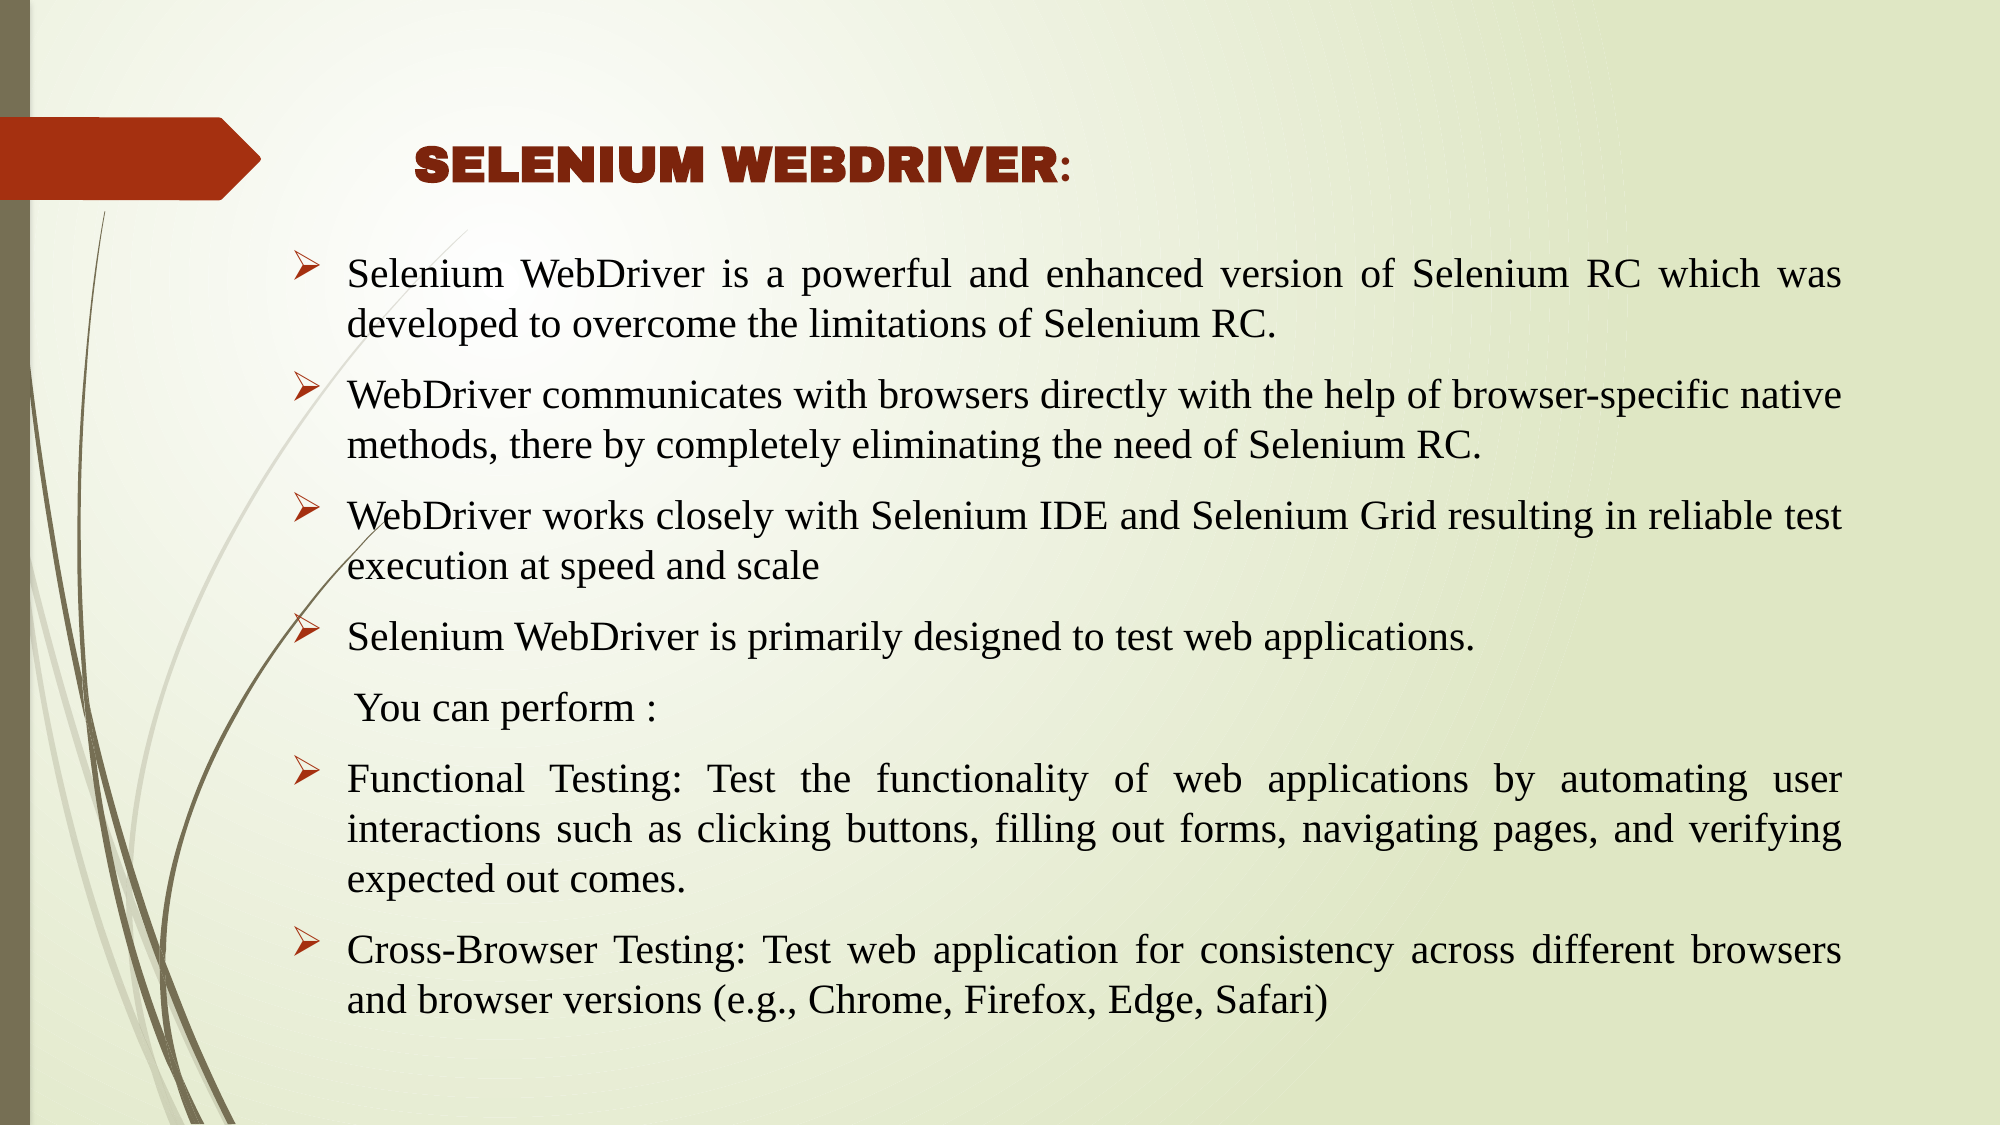

SELENIUM WEBDRIVER:
Selenium WebDriver is a powerful and enhanced version of Selenium RC which was developed to overcome the limitations of Selenium RC.
WebDriver communicates with browsers directly with the help of browser-specific native methods, there by completely eliminating the need of Selenium RC.
WebDriver works closely with Selenium IDE and Selenium Grid resulting in reliable test execution at speed and scale
Selenium WebDriver is primarily designed to test web applications.
      You can perform :
Functional Testing: Test the functionality of web applications by automating user interactions such as clicking buttons, filling out forms, navigating pages, and verifying expected out comes.
Cross-Browser Testing: Test web application for consistency across different browsers and browser versions (e.g., Chrome, Firefox, Edge, Safari)